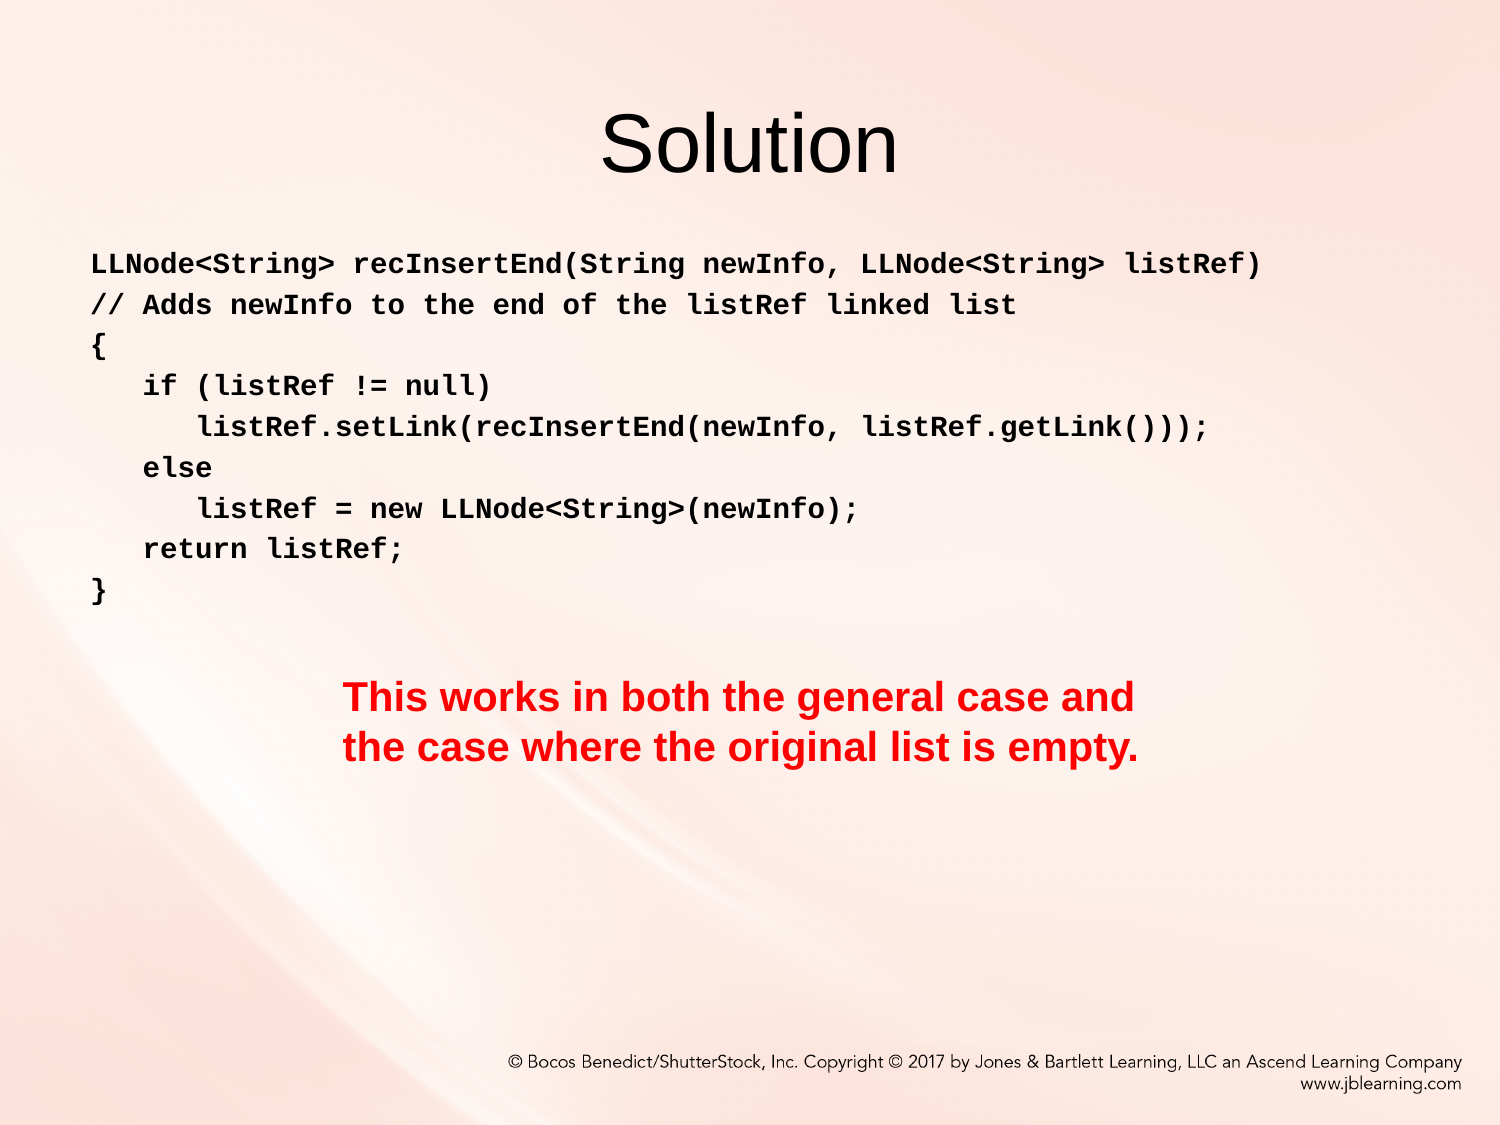

# Solution
LLNode<String> recInsertEnd(String newInfo, LLNode<String> listRef)
// Adds newInfo to the end of the listRef linked list
{
   if (listRef != null)
      listRef.setLink(recInsertEnd(newInfo, listRef.getLink()));
   else
      listRef = new LLNode<String>(newInfo);
   return listRef;
}
This works in both the general case and
the case where the original list is empty.